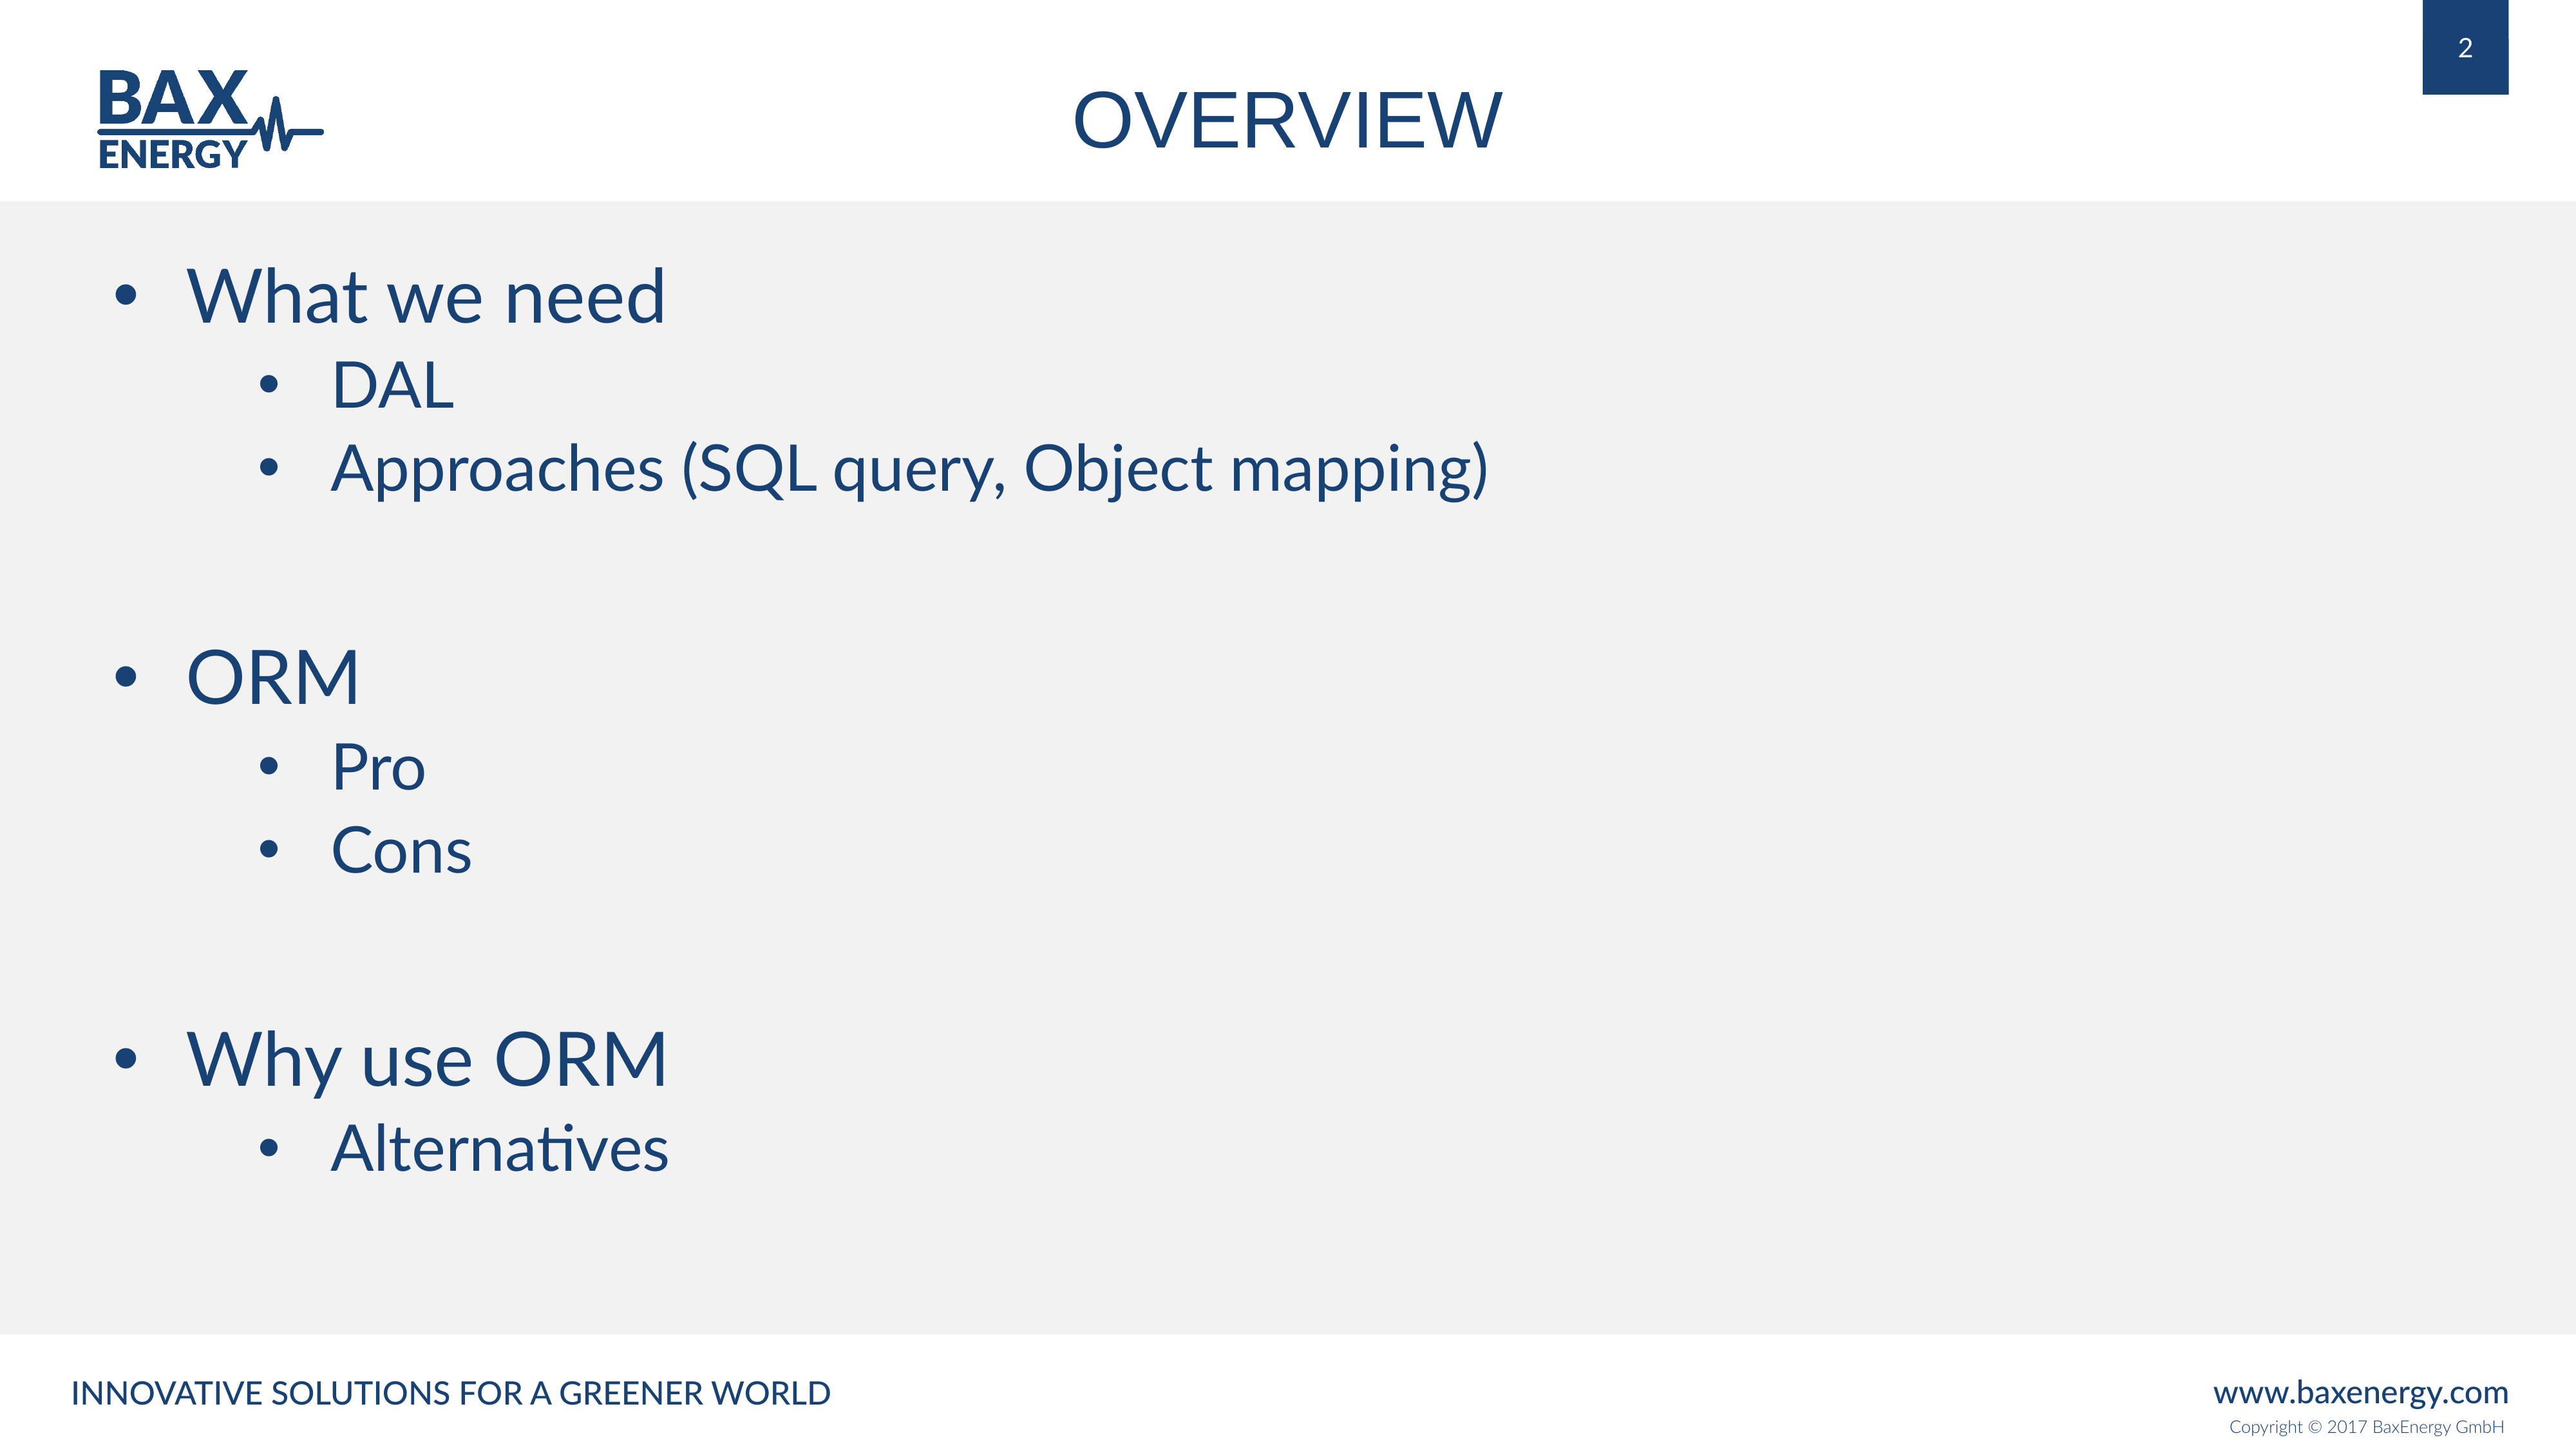

OVERVIEW
What we need
DAL
Approaches (SQL query, Object mapping)

ORM
Pro
Cons

Why use ORM
Alternatives